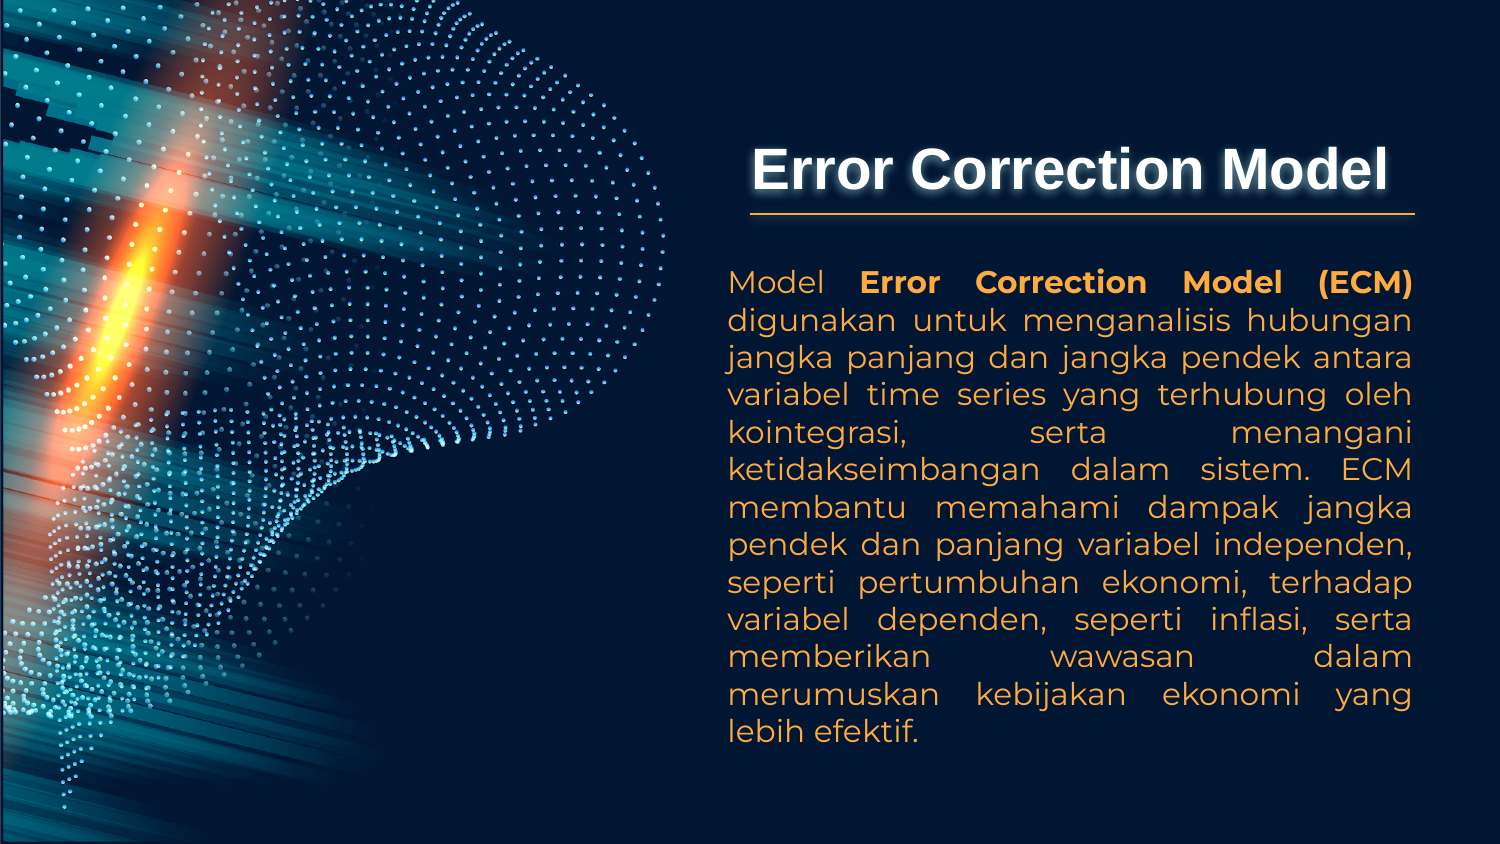

# Error Correction Model
Model Error Correction Model (ECM) digunakan untuk menganalisis hubungan jangka panjang dan jangka pendek antara variabel time series yang terhubung oleh kointegrasi, serta menangani ketidakseimbangan dalam sistem. ECM membantu memahami dampak jangka pendek dan panjang variabel independen, seperti pertumbuhan ekonomi, terhadap variabel dependen, seperti inflasi, serta memberikan wawasan dalam merumuskan kebijakan ekonomi yang lebih efektif.